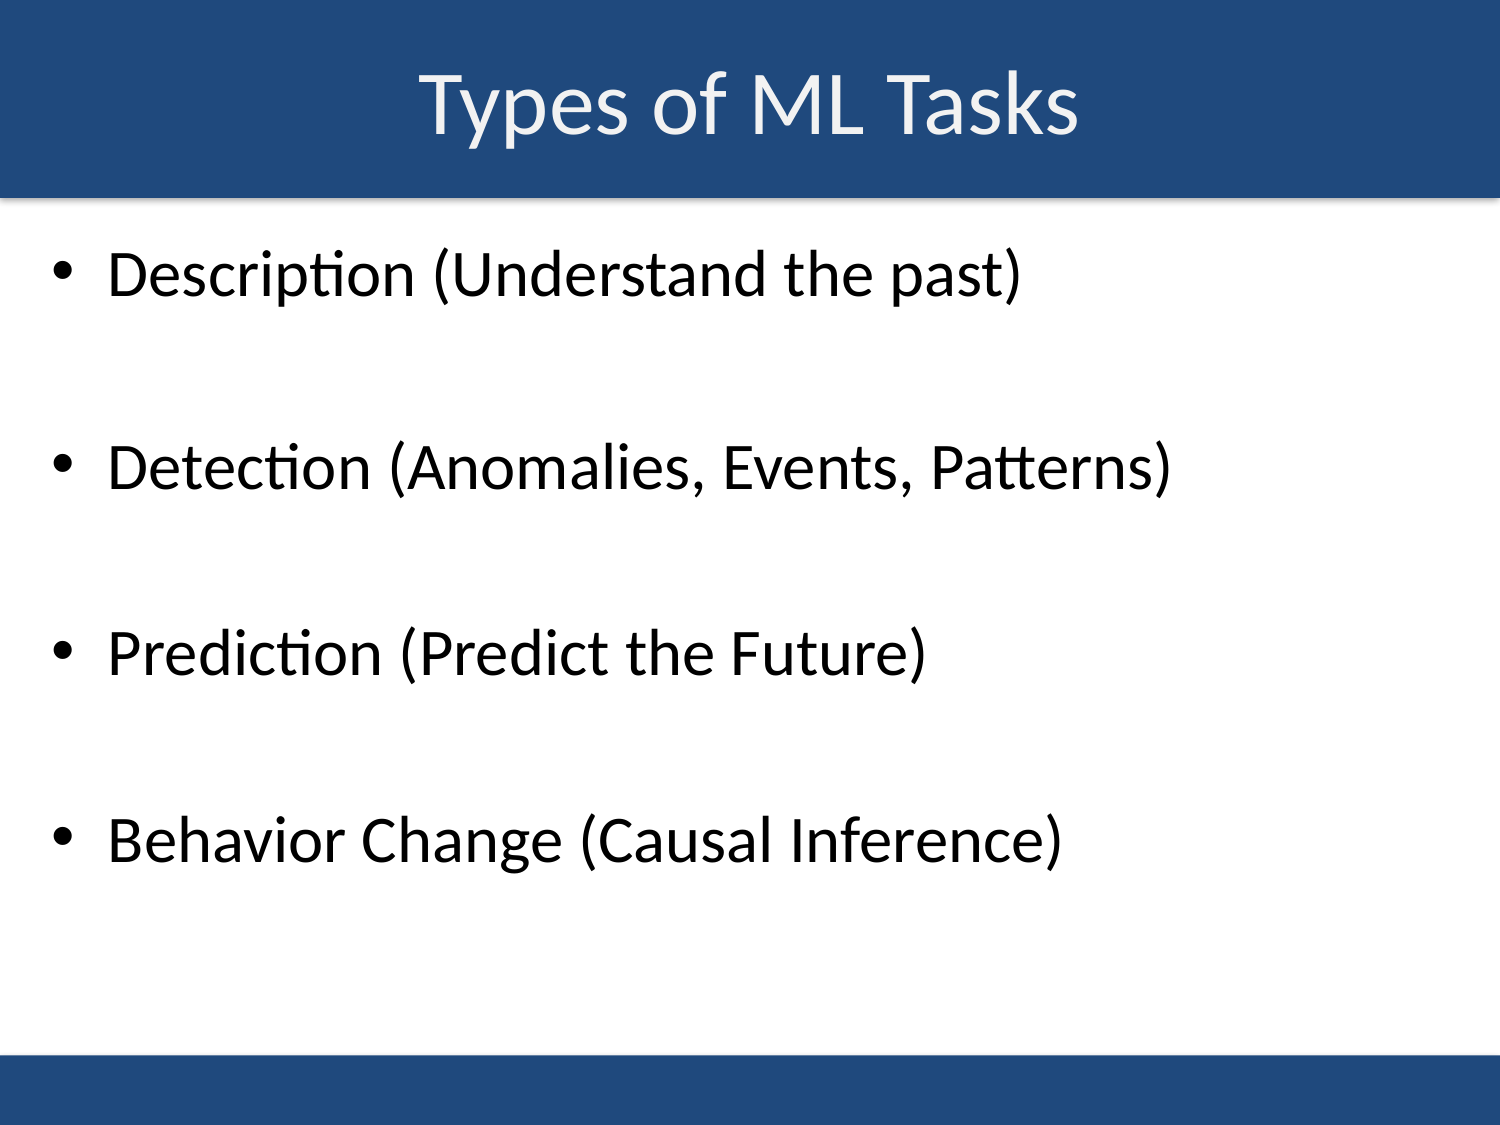

# Types of ML Tasks
Description (Understand the past)

Detection (Anomalies, Events, Patterns)

Prediction (Predict the Future)

Behavior Change (Causal Inference)